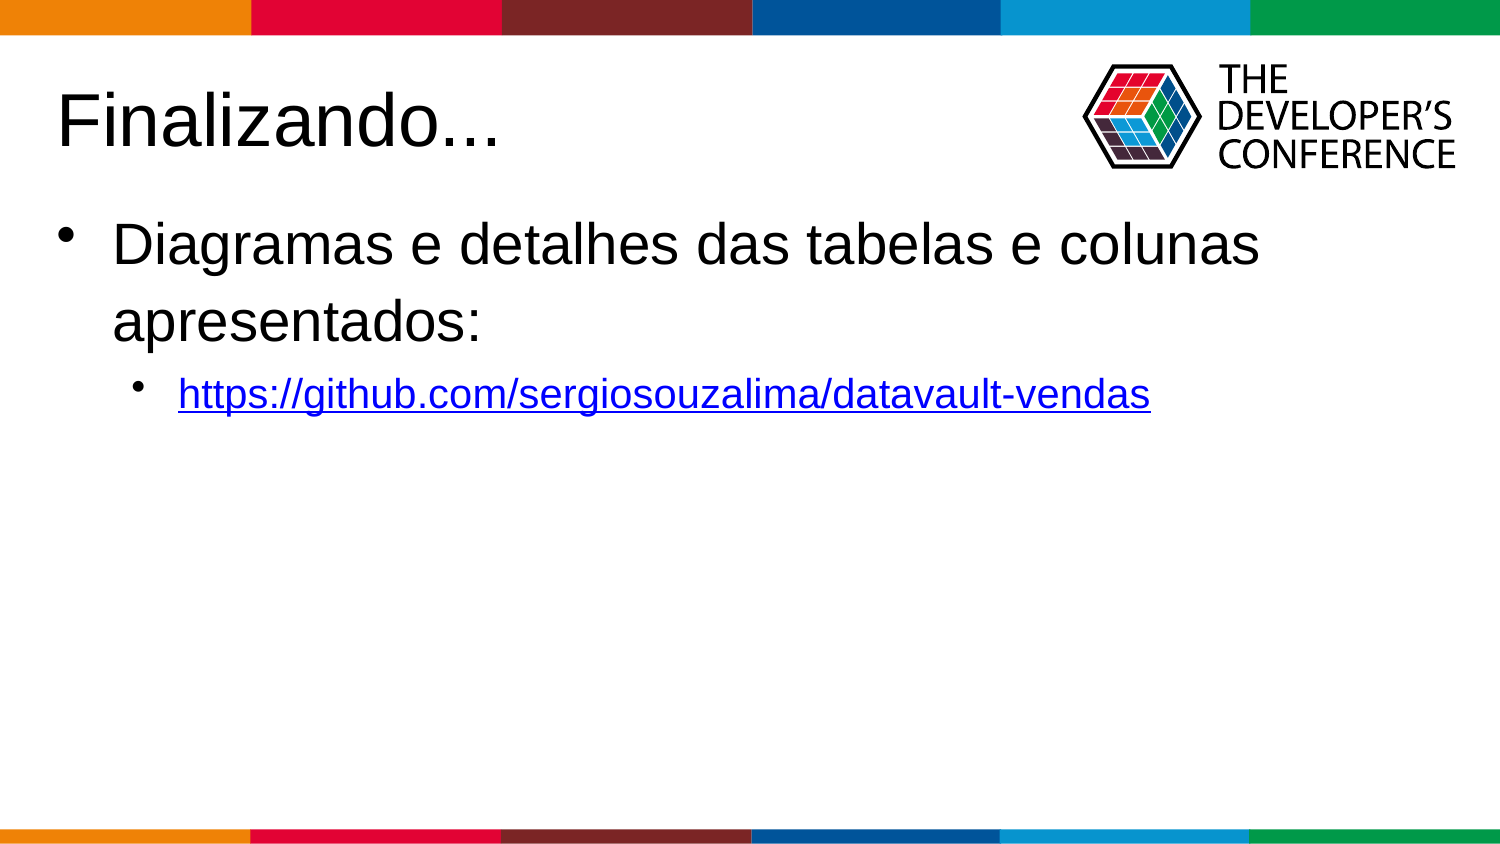

# Finalizando...
Diagramas e detalhes das tabelas e colunas apresentados:
https://github.com/sergiosouzalima/datavault-vendas